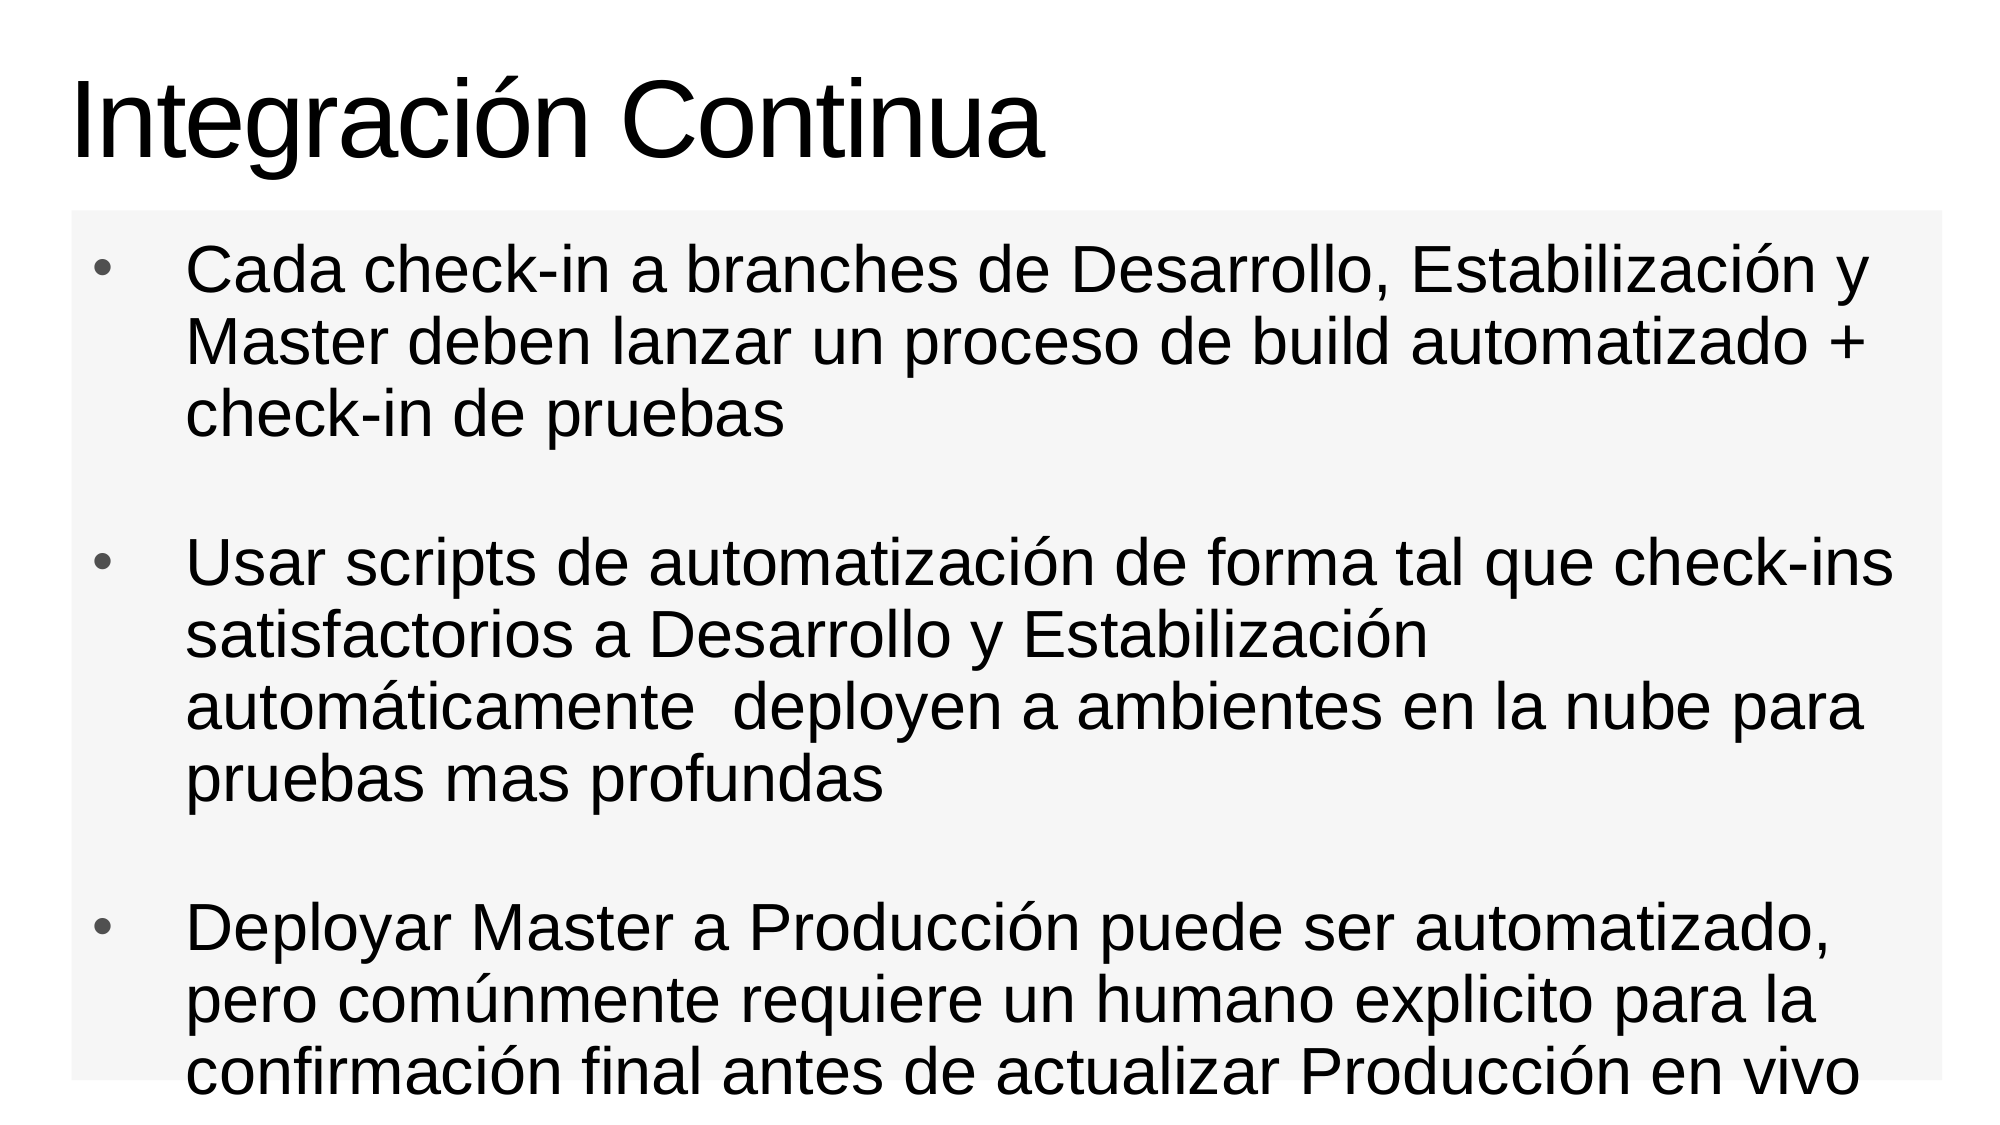

# Integración Continua

Cada check-in a branches de Desarrollo, Estabilización y Master deben lanzar un proceso de build automatizado + check-in de pruebas

Usar scripts de automatización de forma tal que check-ins satisfactorios a Desarrollo y Estabilización automáticamente  deployen a ambientes en la nube para pruebas mas profundas

Deployar Master a Producción puede ser automatizado, pero comúnmente requiere un humano explicito para la confirmación final antes de actualizar Producción en vivo